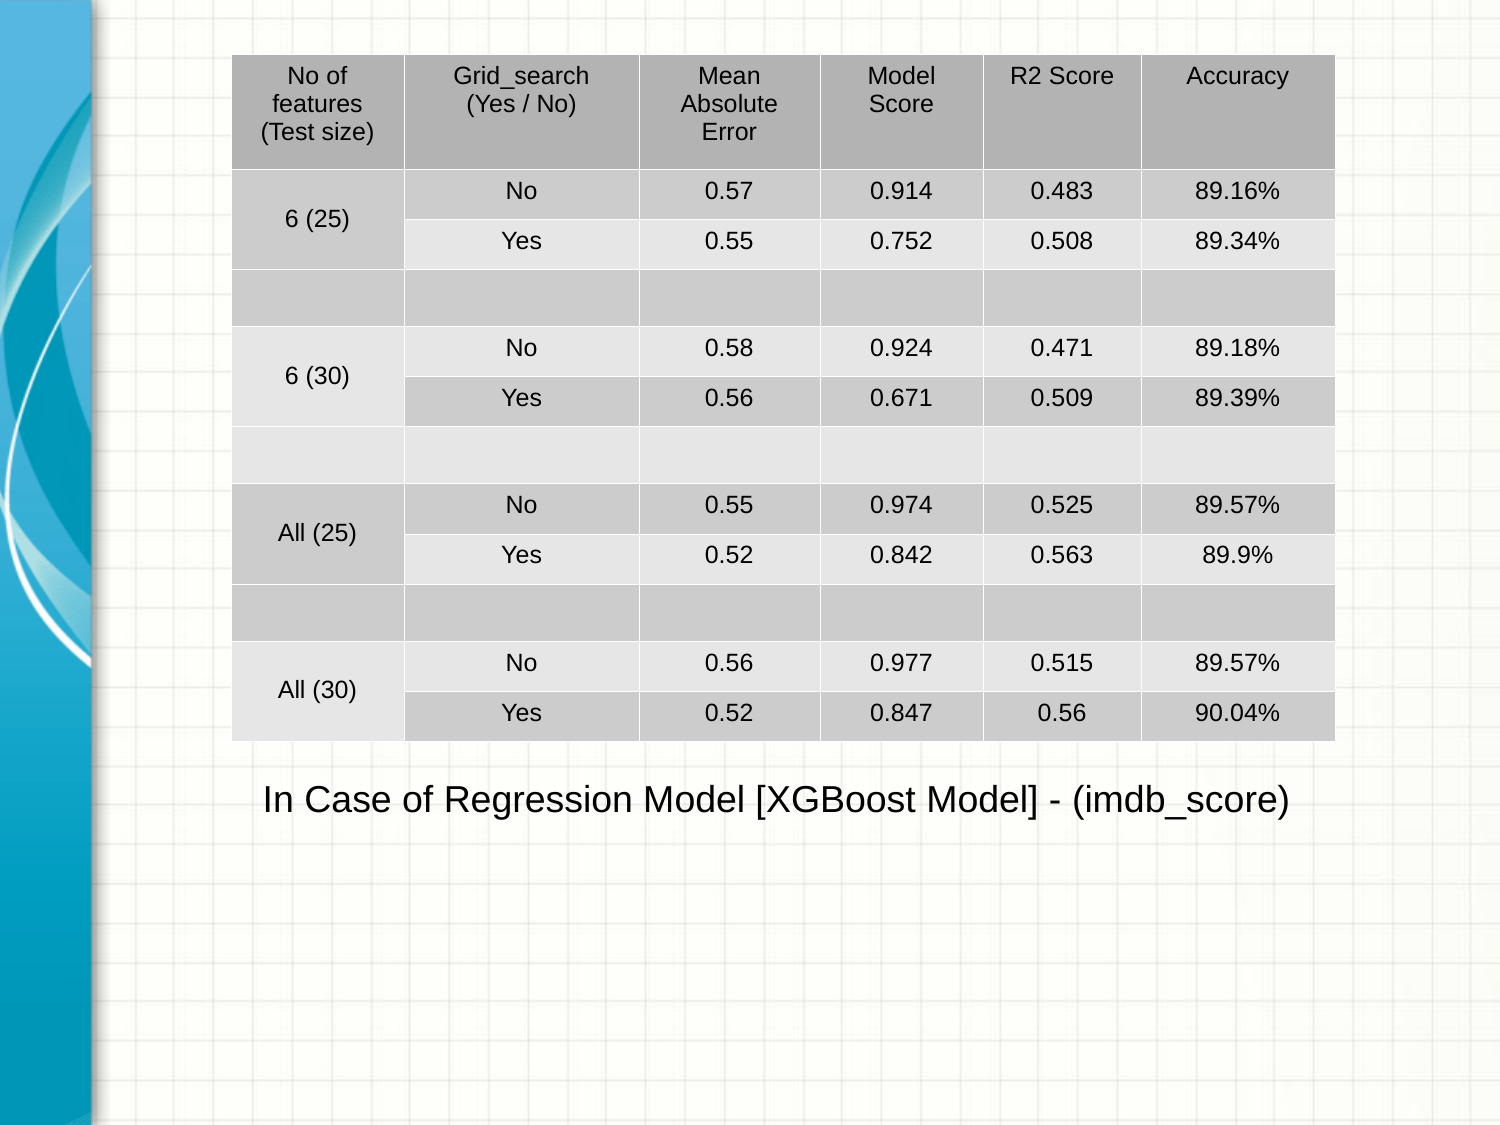

| No of features (Test size) | Grid\_search (Yes / No) | Mean Absolute Error | Model Score | R2 Score | Accuracy |
| --- | --- | --- | --- | --- | --- |
| 6 (25) | No | 0.57 | 0.914 | 0.483 | 89.16% |
|  | Yes | 0.55 | 0.752 | 0.508 | 89.34% |
|  |  |  |  |  |  |
| 6 (30) | No | 0.58 | 0.924 | 0.471 | 89.18% |
|  | Yes | 0.56 | 0.671 | 0.509 | 89.39% |
|  |  |  |  |  |  |
| All (25) | No | 0.55 | 0.974 | 0.525 | 89.57% |
|  | Yes | 0.52 | 0.842 | 0.563 | 89.9% |
|  |  |  |  |  |  |
| All (30) | No | 0.56 | 0.977 | 0.515 | 89.57% |
|  | Yes | 0.52 | 0.847 | 0.56 | 90.04% |
In Case of Regression Model [XGBoost Model] - (imdb_score)